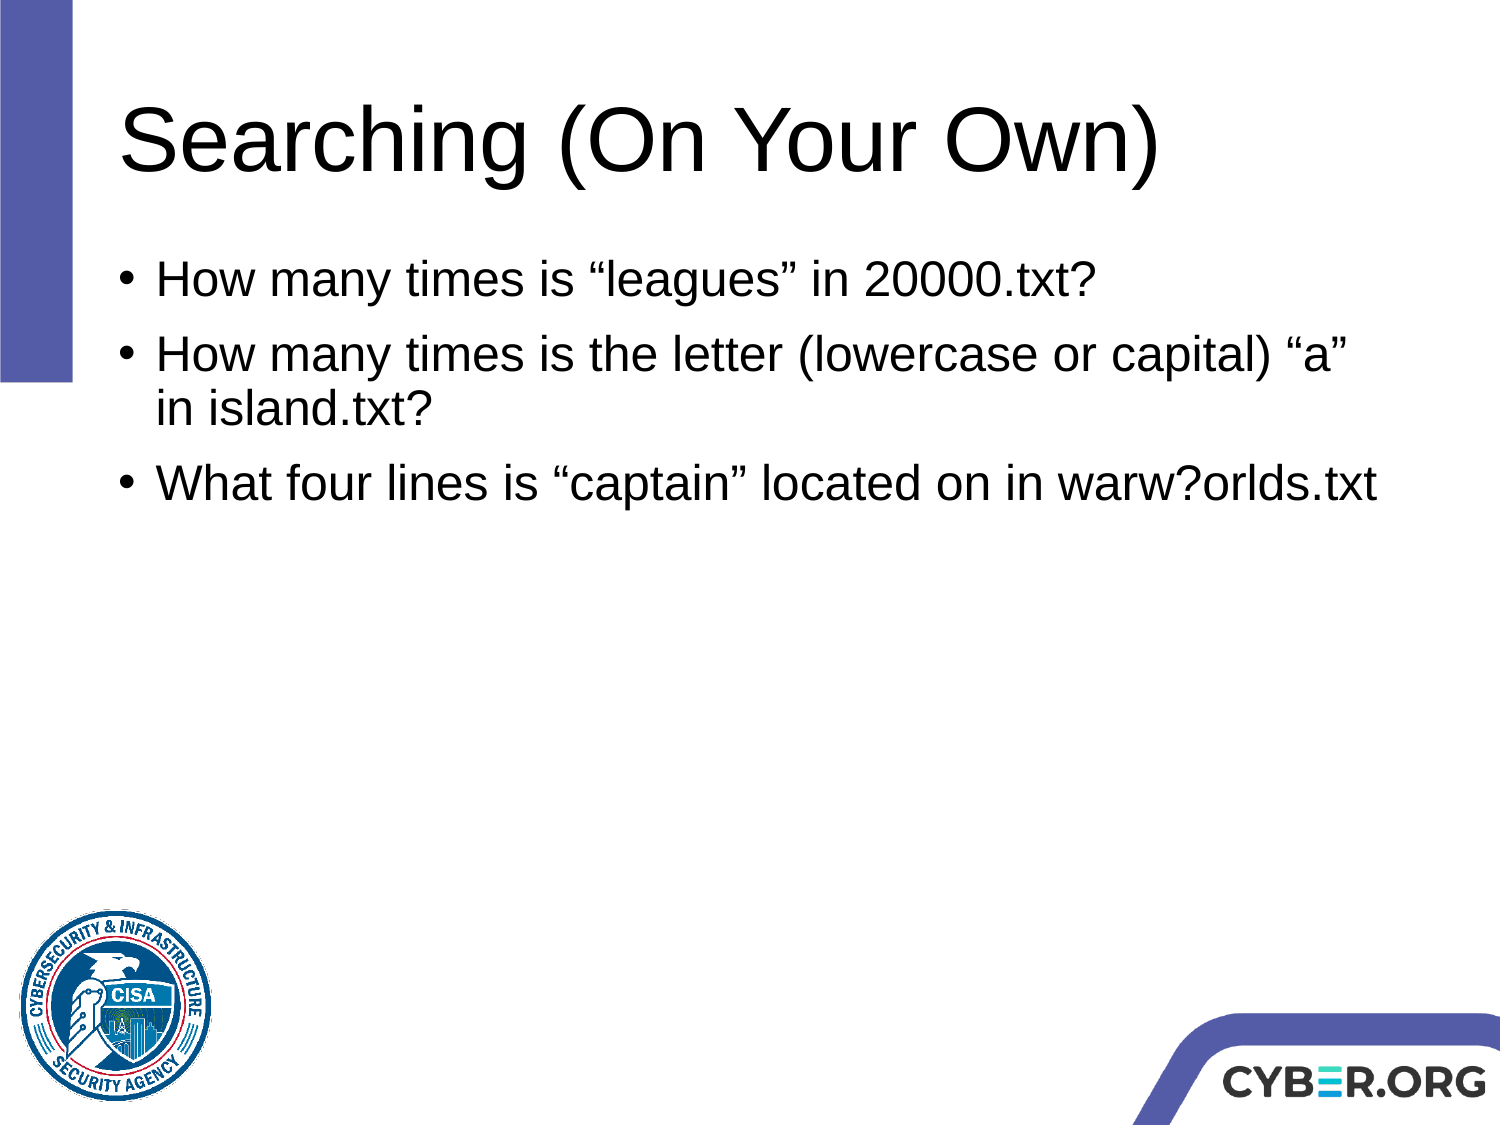

# Searching (On Your Own)
How many times is “leagues” in 20000.txt?
How many times is the letter (lowercase or capital) “a” in island.txt?
What four lines is “captain” located on in warw?orlds.txt